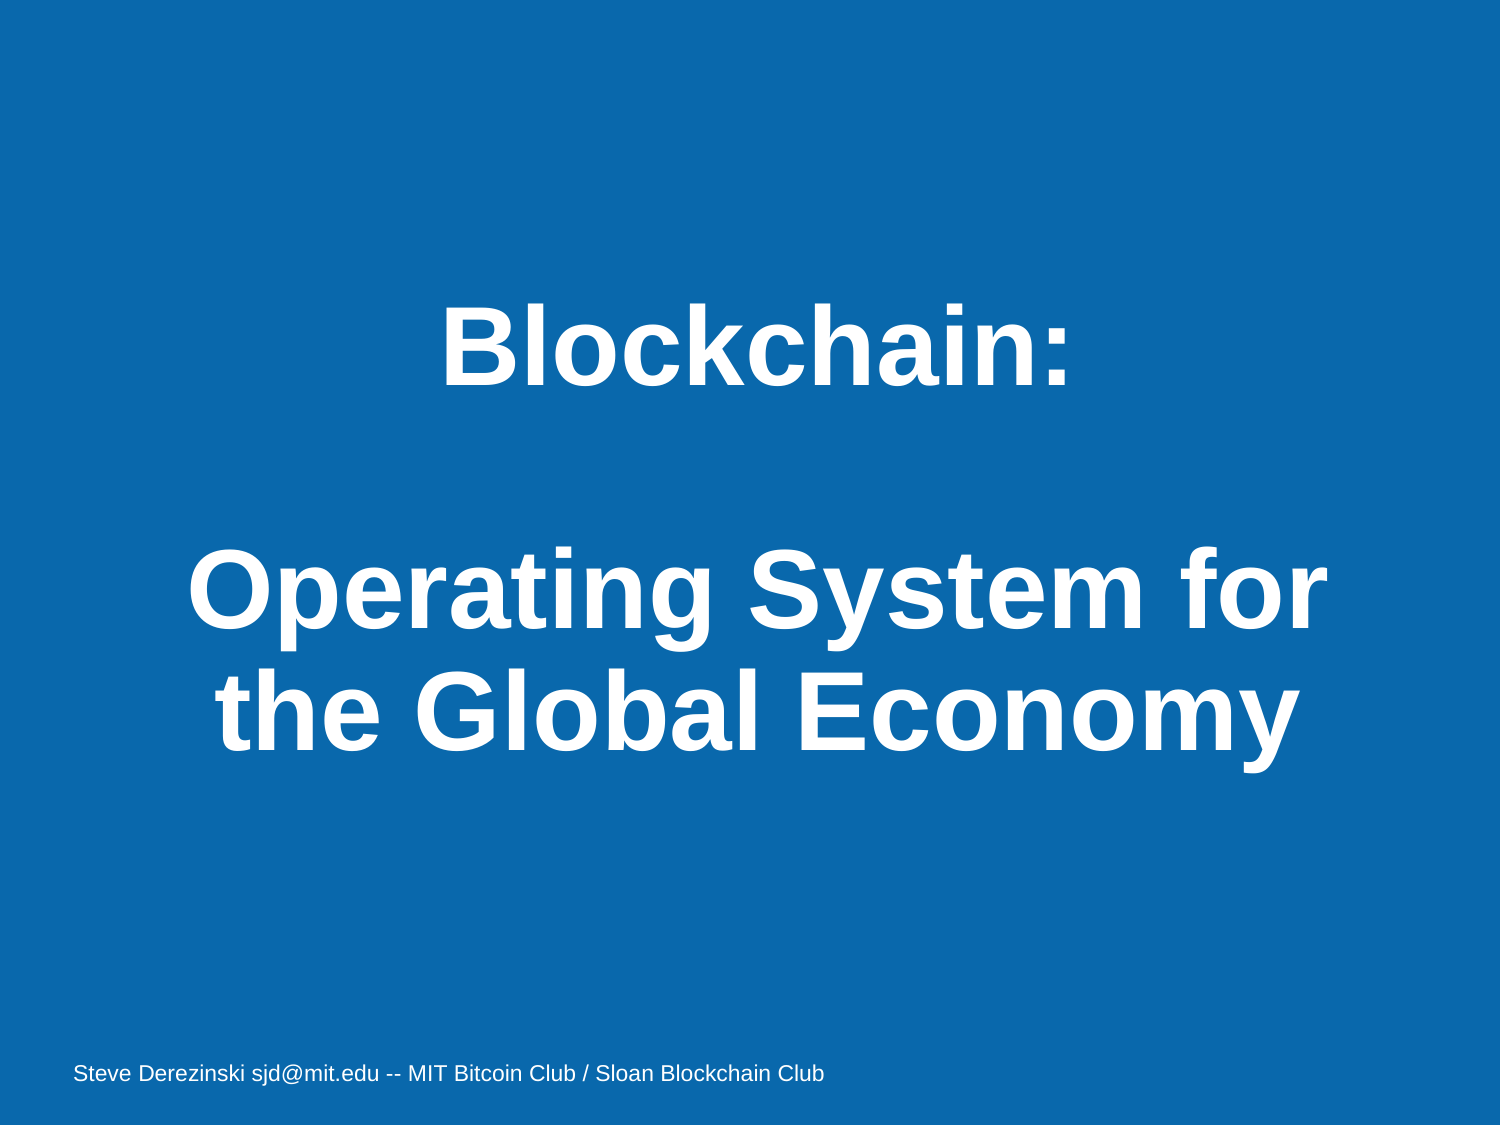

# Blockchain: Operating System for the Global Economy
Steve Derezinski sjd@mit.edu -- MIT Bitcoin Club / Sloan Blockchain Club